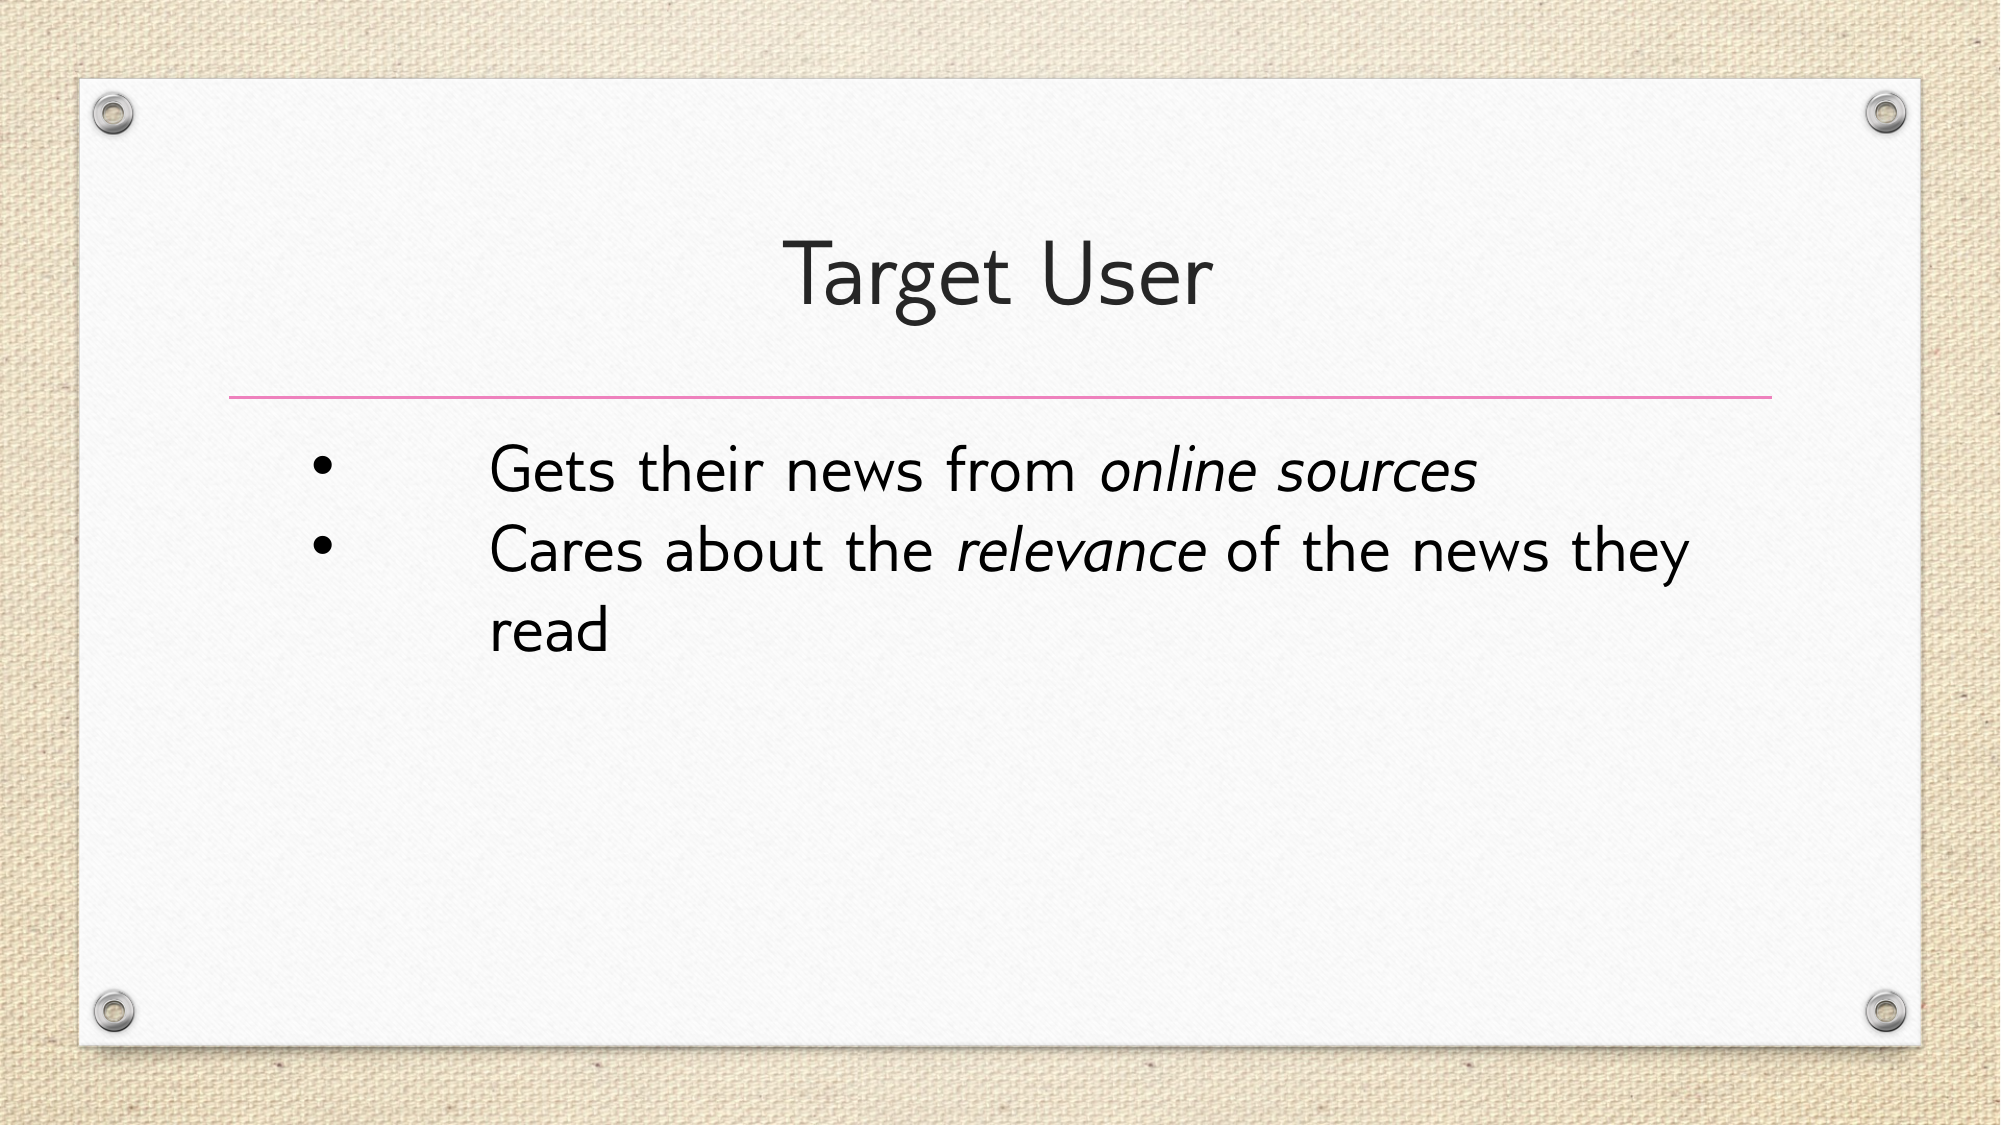

# Target User
Gets their news from online sources
Cares about the relevance of the news they read